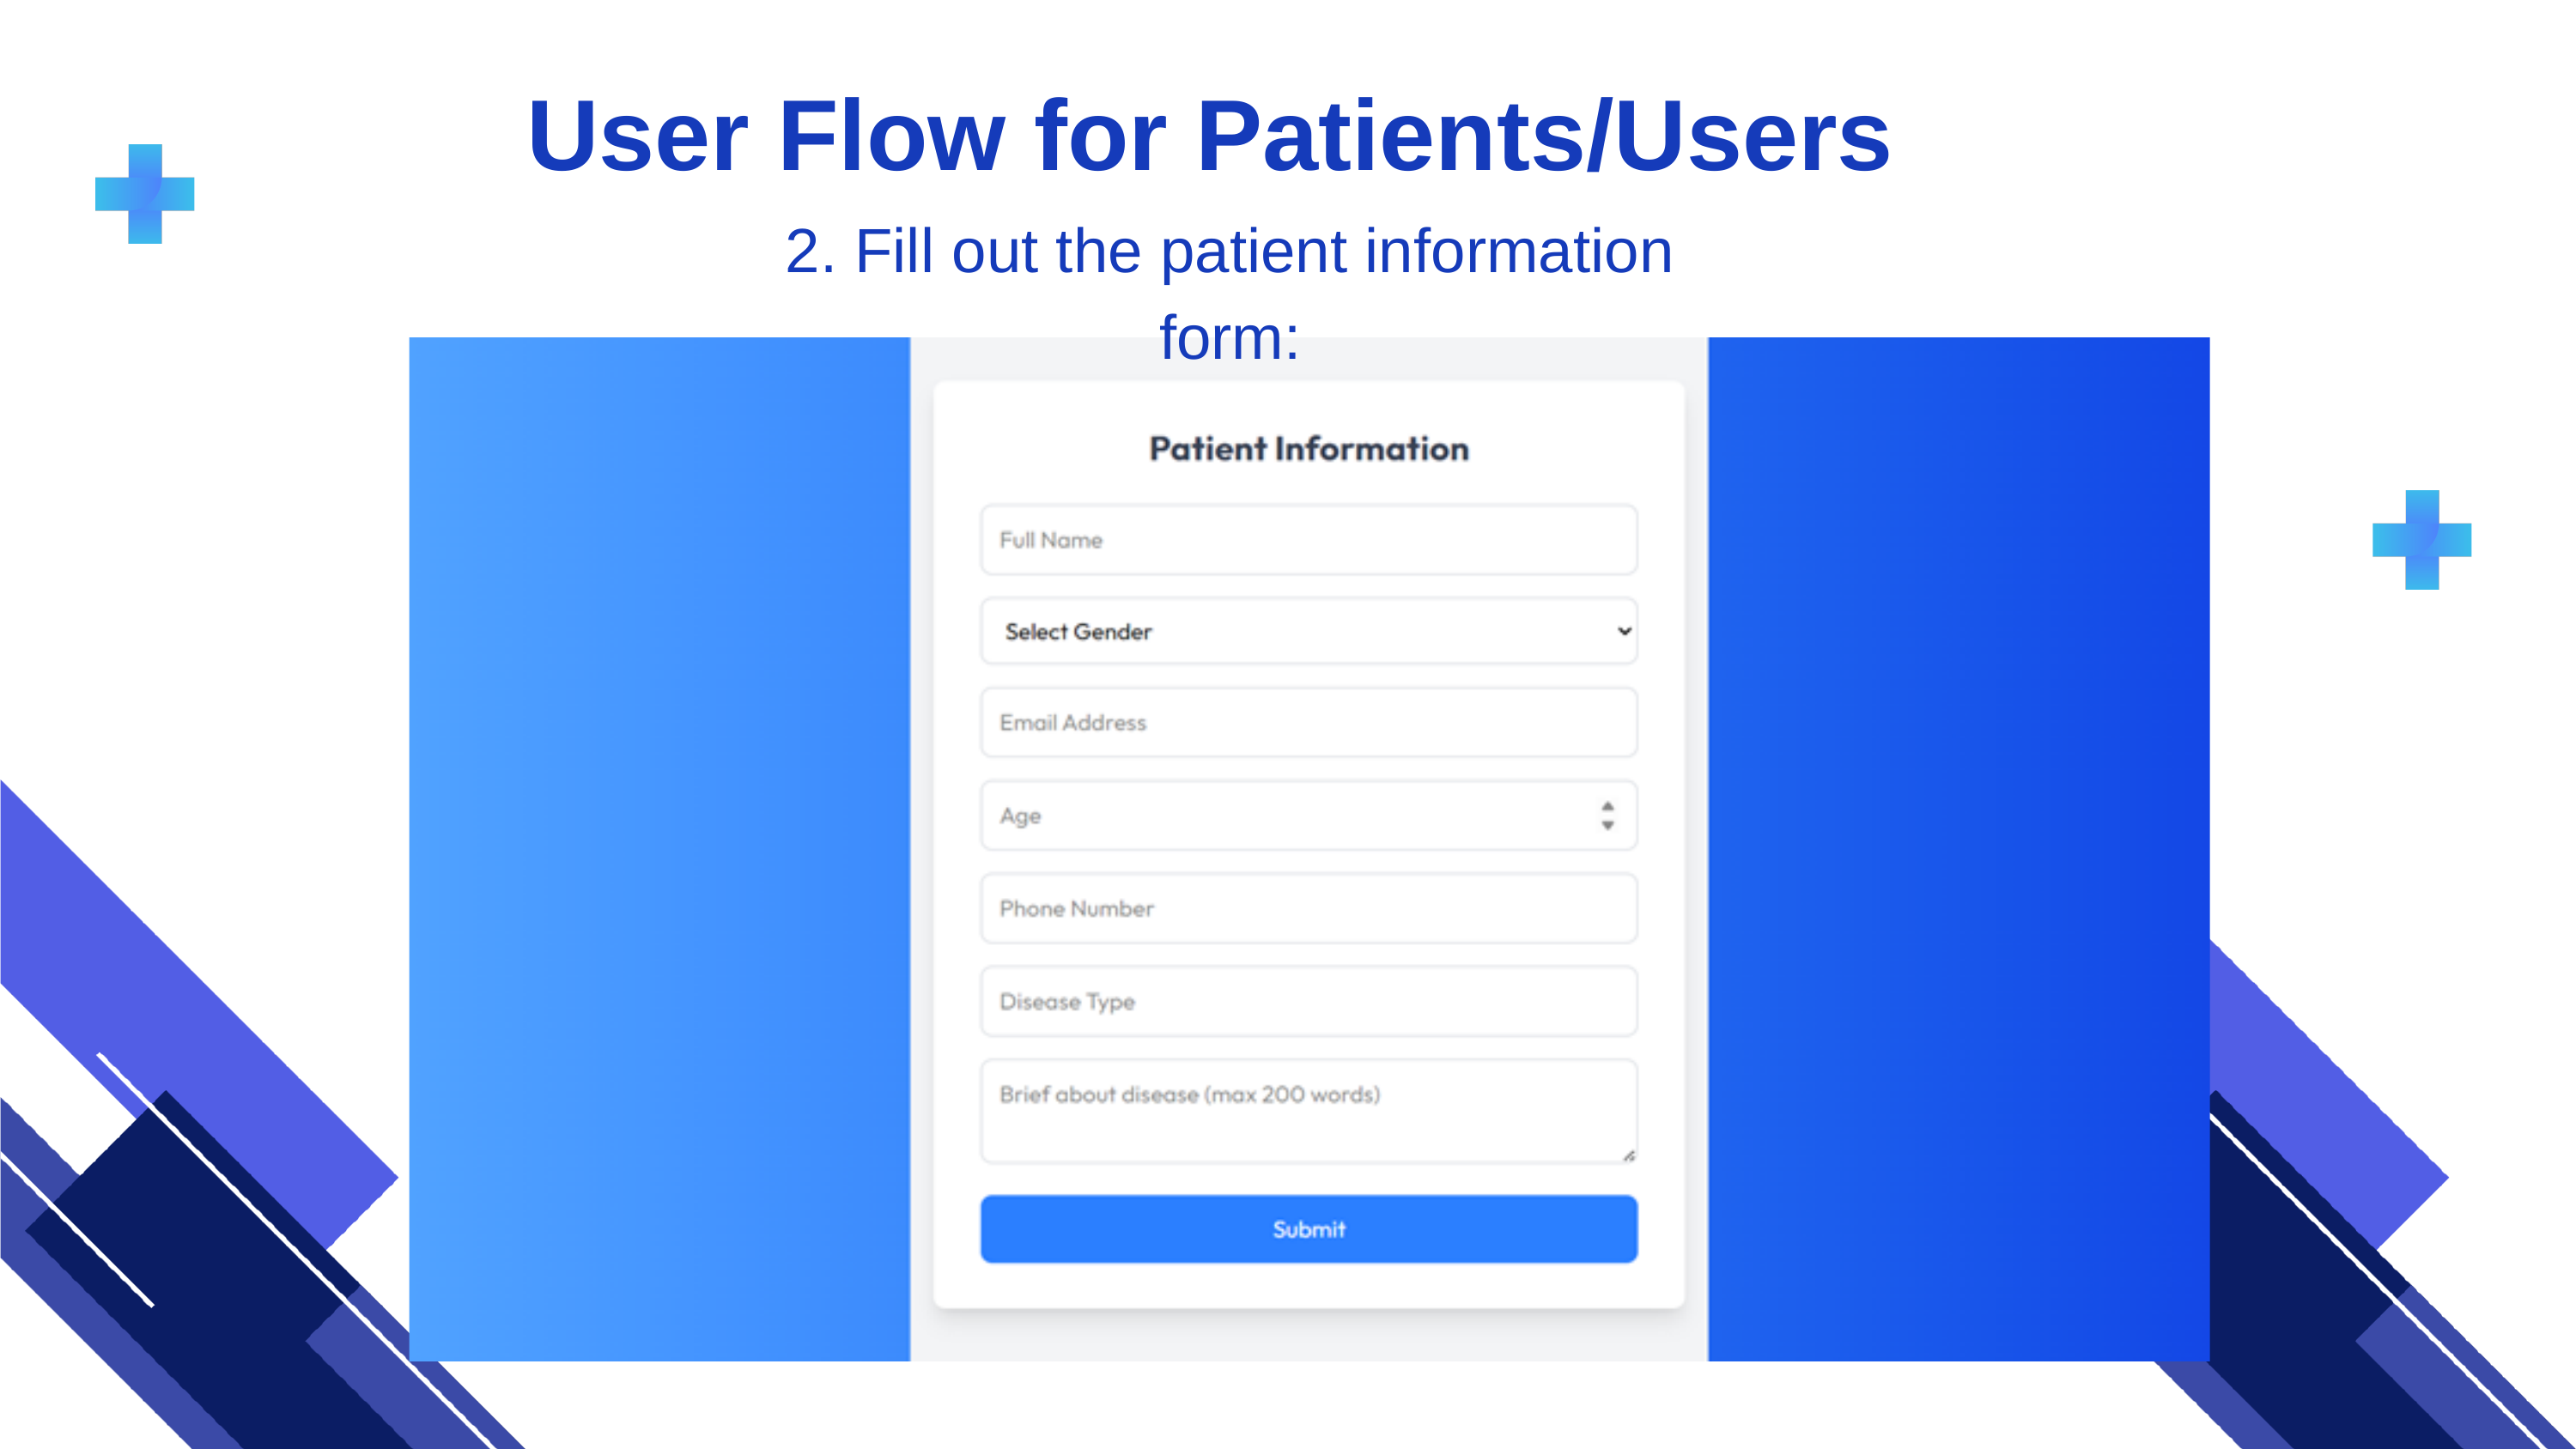

User Flow for Patients/Users

2. Fill out the patient information form: